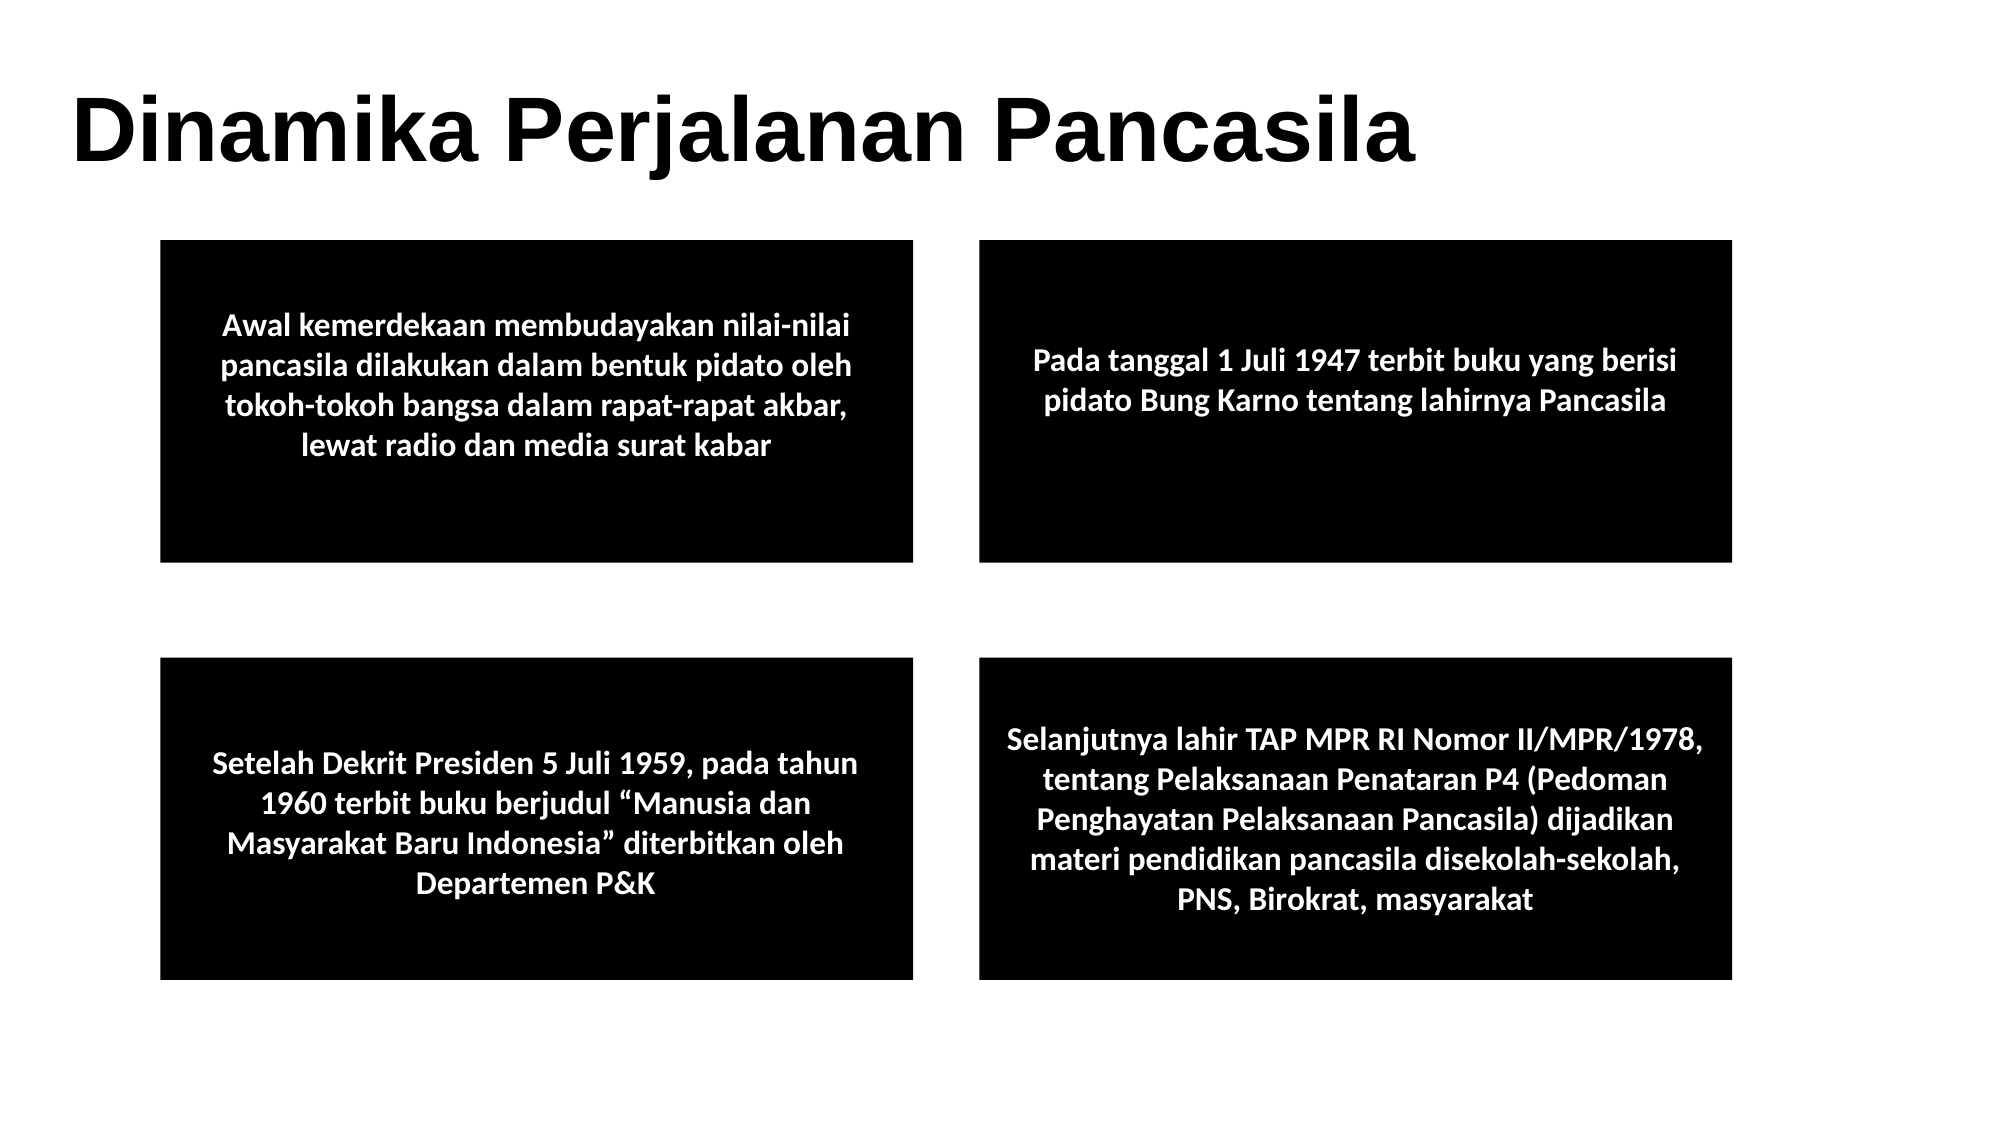

Dinamika Perjalanan Pancasila
Awal kemerdekaan membudayakan nilai-nilai pancasila dilakukan dalam bentuk pidato oleh tokoh-tokoh bangsa dalam rapat-rapat akbar, lewat radio dan media surat kabar
Pada tanggal 1 Juli 1947 terbit buku yang berisi pidato Bung Karno tentang lahirnya Pancasila

Selanjutnya lahir TAP MPR RI Nomor II/MPR/1978, tentang Pelaksanaan Penataran P4 (Pedoman Penghayatan Pelaksanaan Pancasila) dijadikan materi pendidikan pancasila disekolah-sekolah, PNS, Birokrat, masyarakat
Setelah Dekrit Presiden 5 Juli 1959, pada tahun 1960 terbit buku berjudul “Manusia dan Masyarakat Baru Indonesia” diterbitkan oleh Departemen P&K